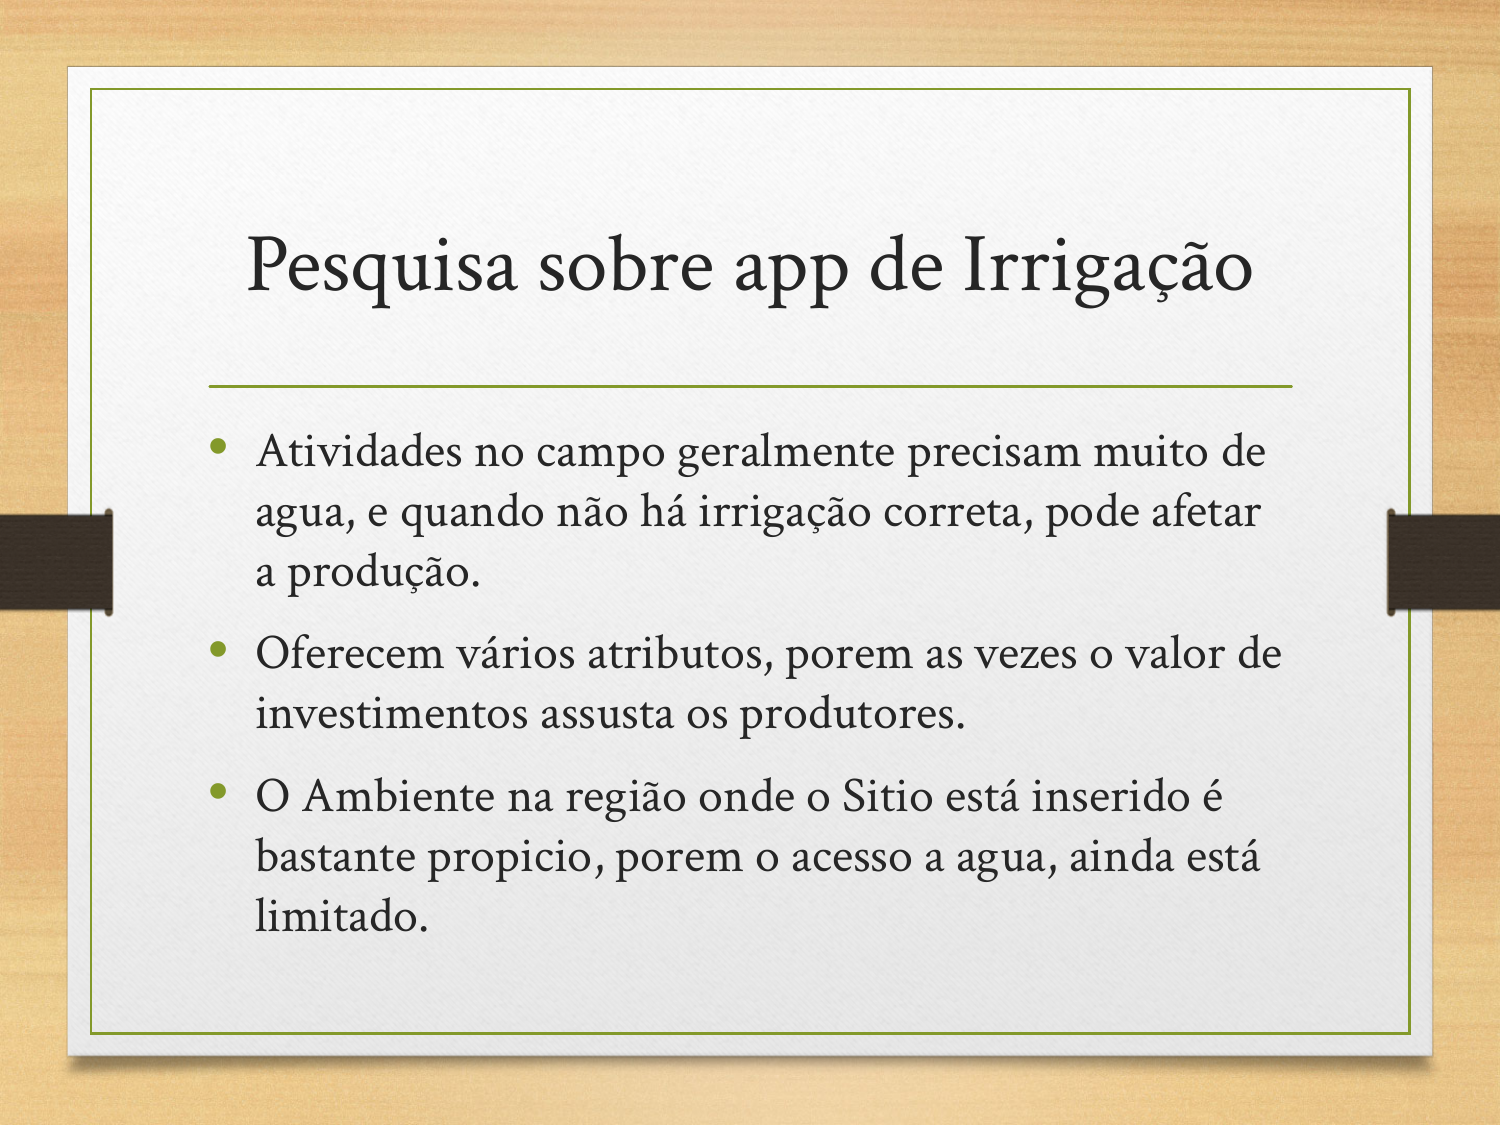

# Pesquisa sobre app de Irrigação
Atividades no campo geralmente precisam muito de agua, e quando não há irrigação correta, pode afetar a produção.
Oferecem vários atributos, porem as vezes o valor de investimentos assusta os produtores.
O Ambiente na região onde o Sitio está inserido é bastante propicio, porem o acesso a agua, ainda está limitado.